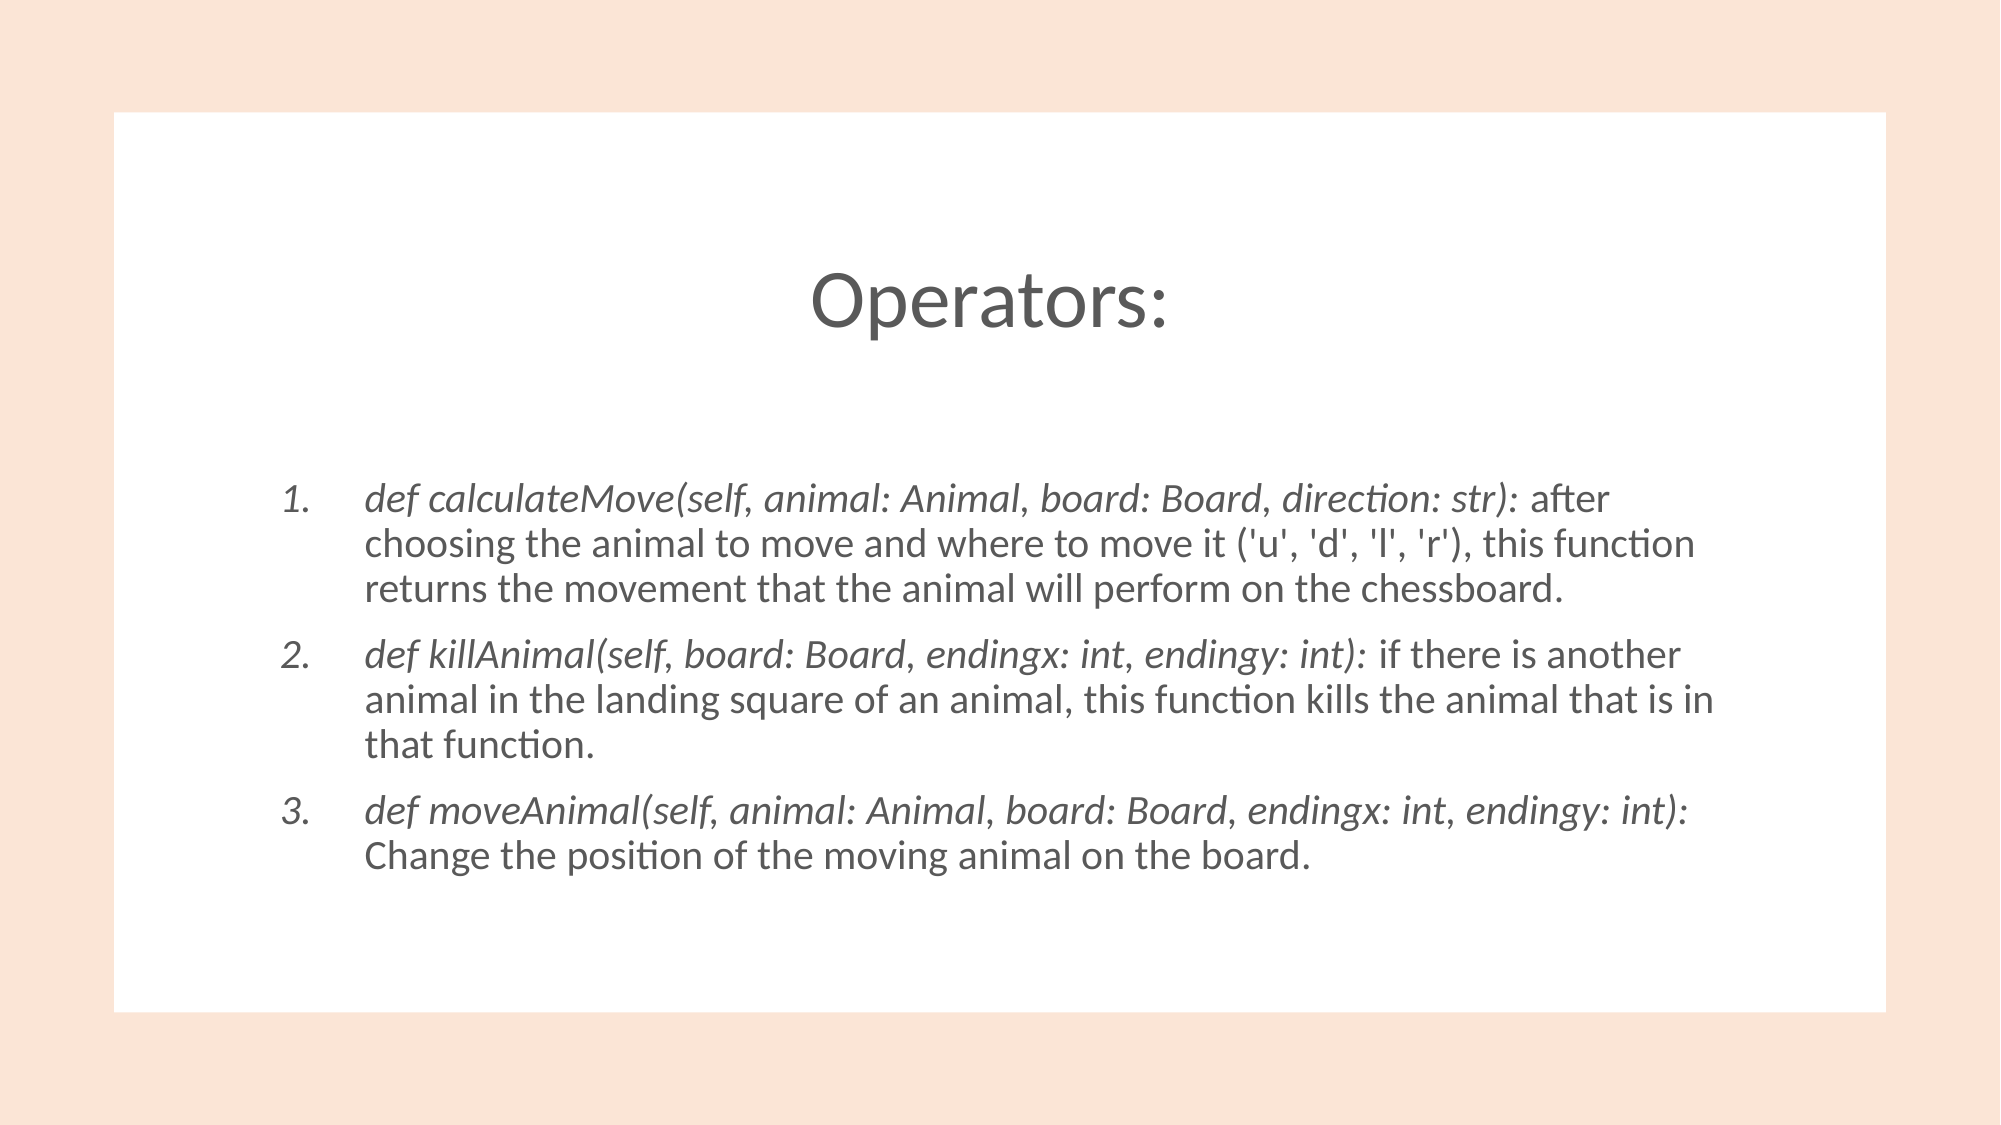

# Operators:

def calculateMove(self, animal: Animal, board: Board, direction: str): after choosing the animal to move and where to move it ('u', 'd', 'l', 'r'), this function returns the movement that the animal will perform on the chessboard.
def killAnimal(self, board: Board, endingx: int, endingy: int): if there is another animal in the landing square of an animal, this function kills the animal that is in that function.
def moveAnimal(self, animal: Animal, board: Board, endingx: int, endingy: int): Change the position of the moving animal on the board.